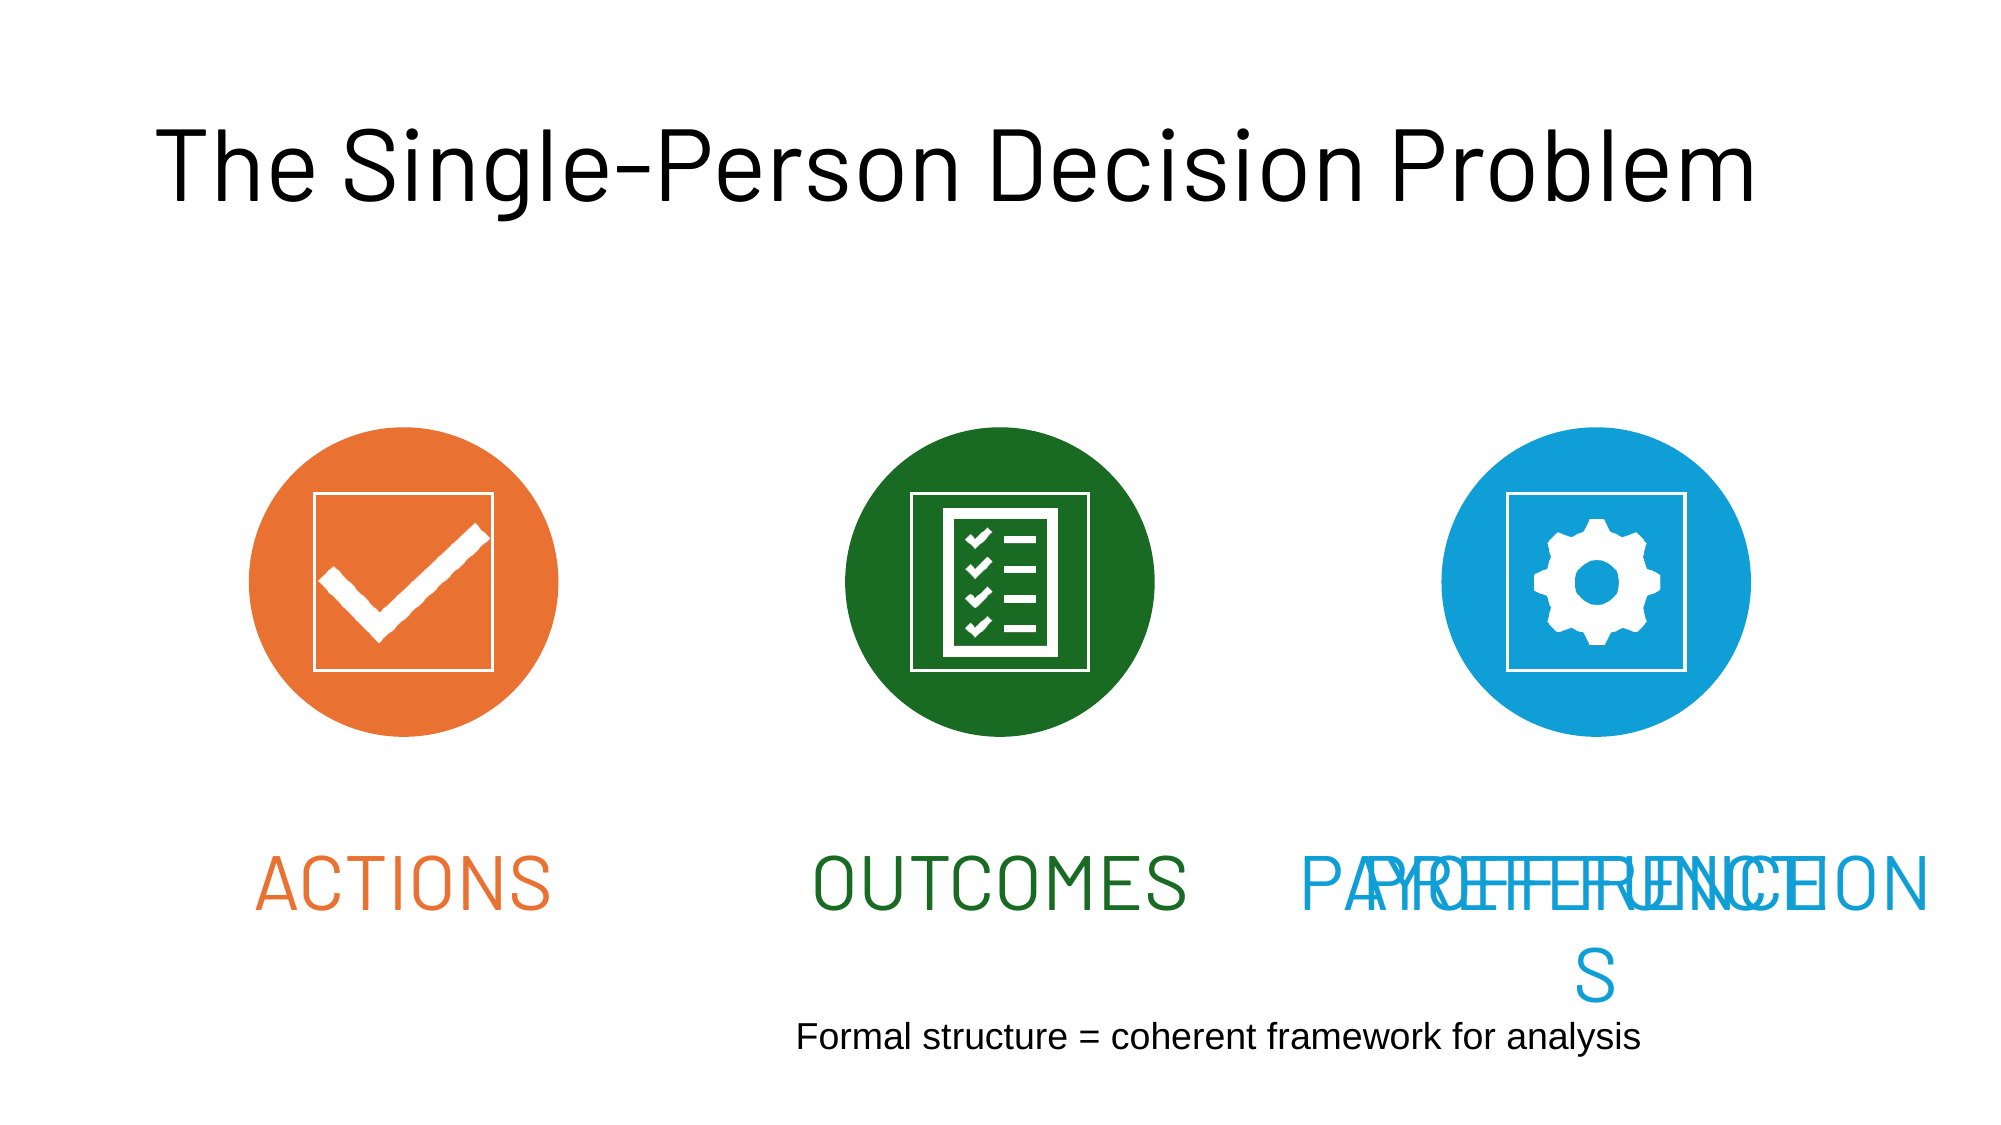

# The Single-Person Decision Problem

Actions
Outcomes
Payoff Function
Preferences
Formal structure = coherent framework for analysis